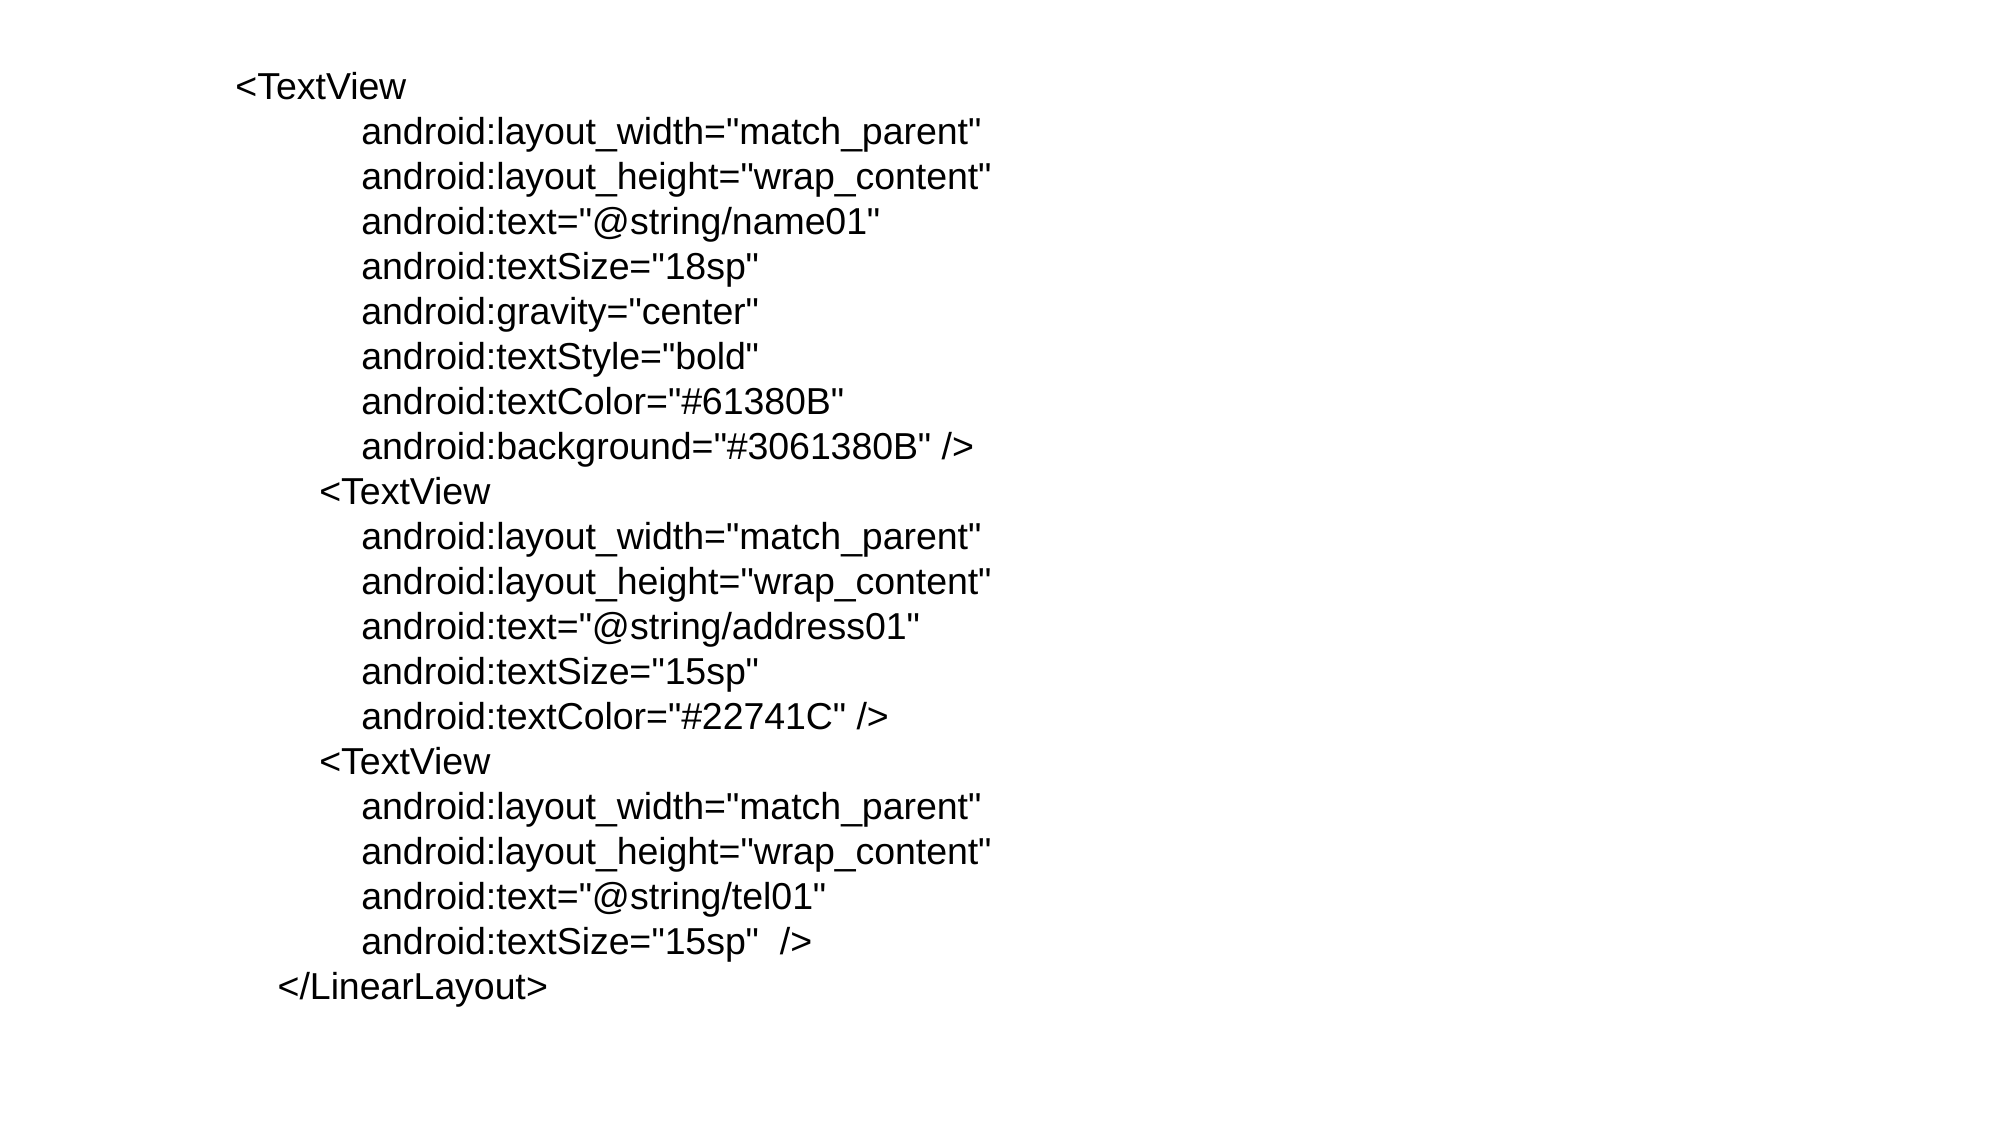

<TextView
            android:layout_width="match_parent"
            android:layout_height="wrap_content"
            android:text="@string/name01"
            android:textSize="18sp"
            android:gravity="center"
            android:textStyle="bold"
            android:textColor="#61380B"
            android:background="#3061380B" />
        <TextView
            android:layout_width="match_parent"
            android:layout_height="wrap_content"
            android:text="@string/address01"
            android:textSize="15sp"
            android:textColor="#22741C" />
        <TextView
            android:layout_width="match_parent"
            android:layout_height="wrap_content"
            android:text="@string/tel01"
            android:textSize="15sp"  />
    </LinearLayout>